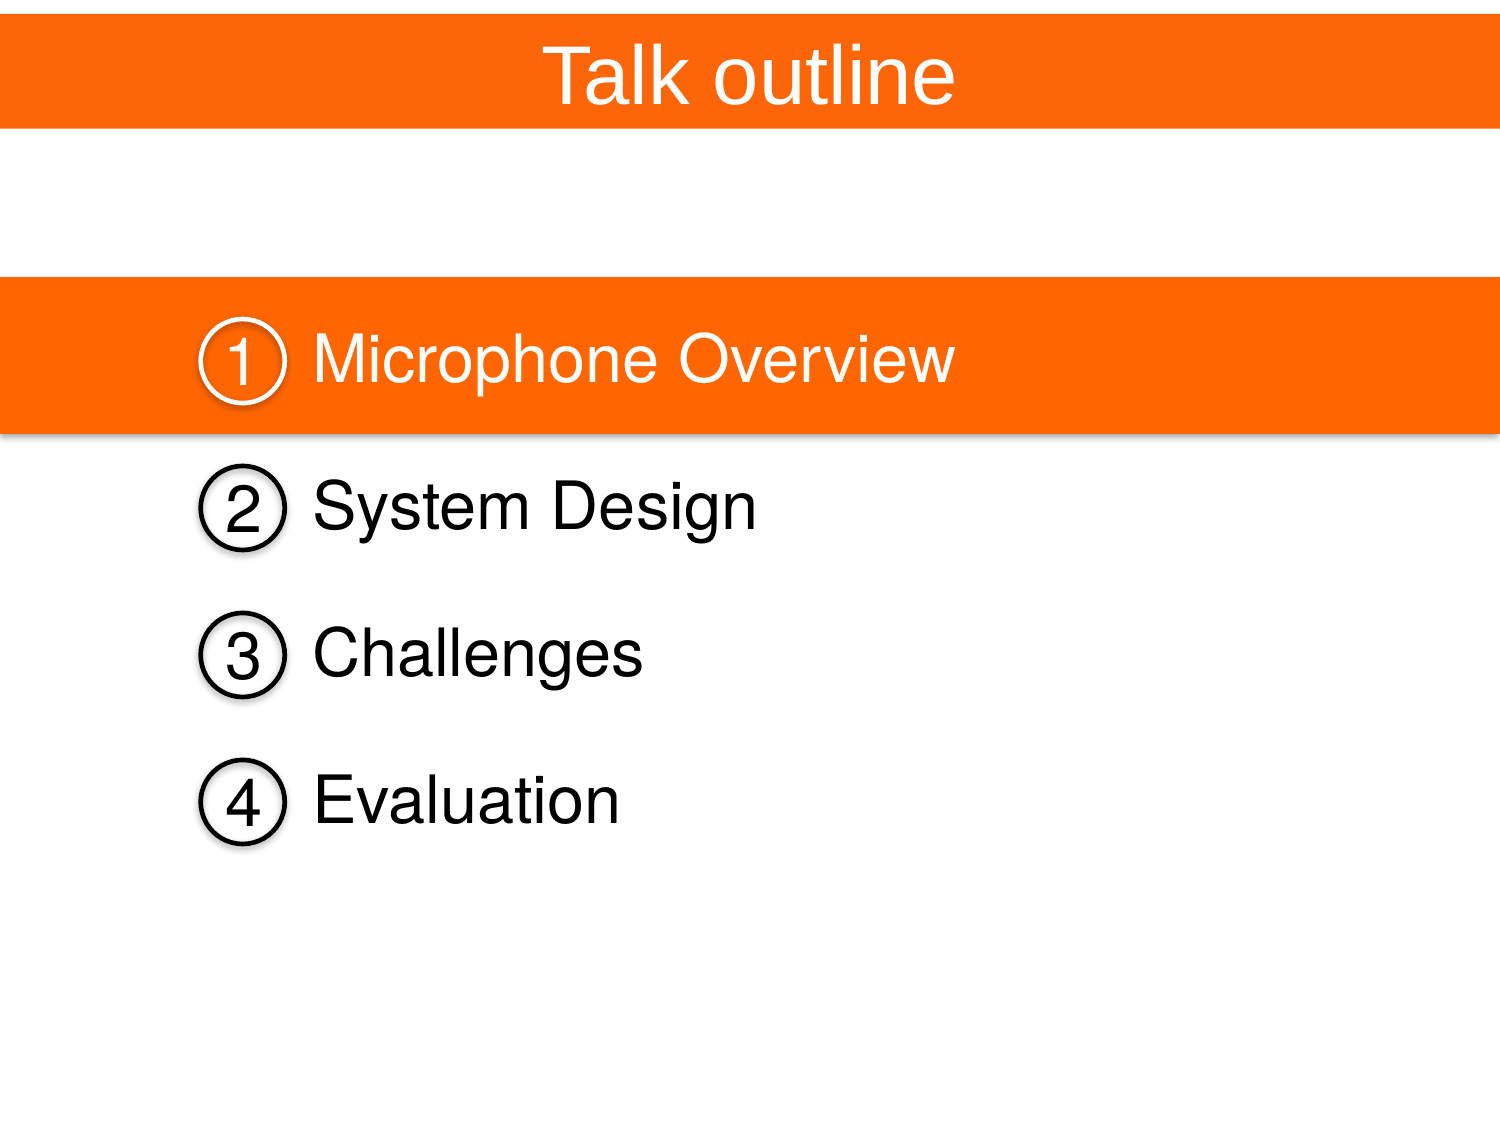

Talk outline

Microphone Overview
1

System Design
2

Challenges
3

Evaluation
4